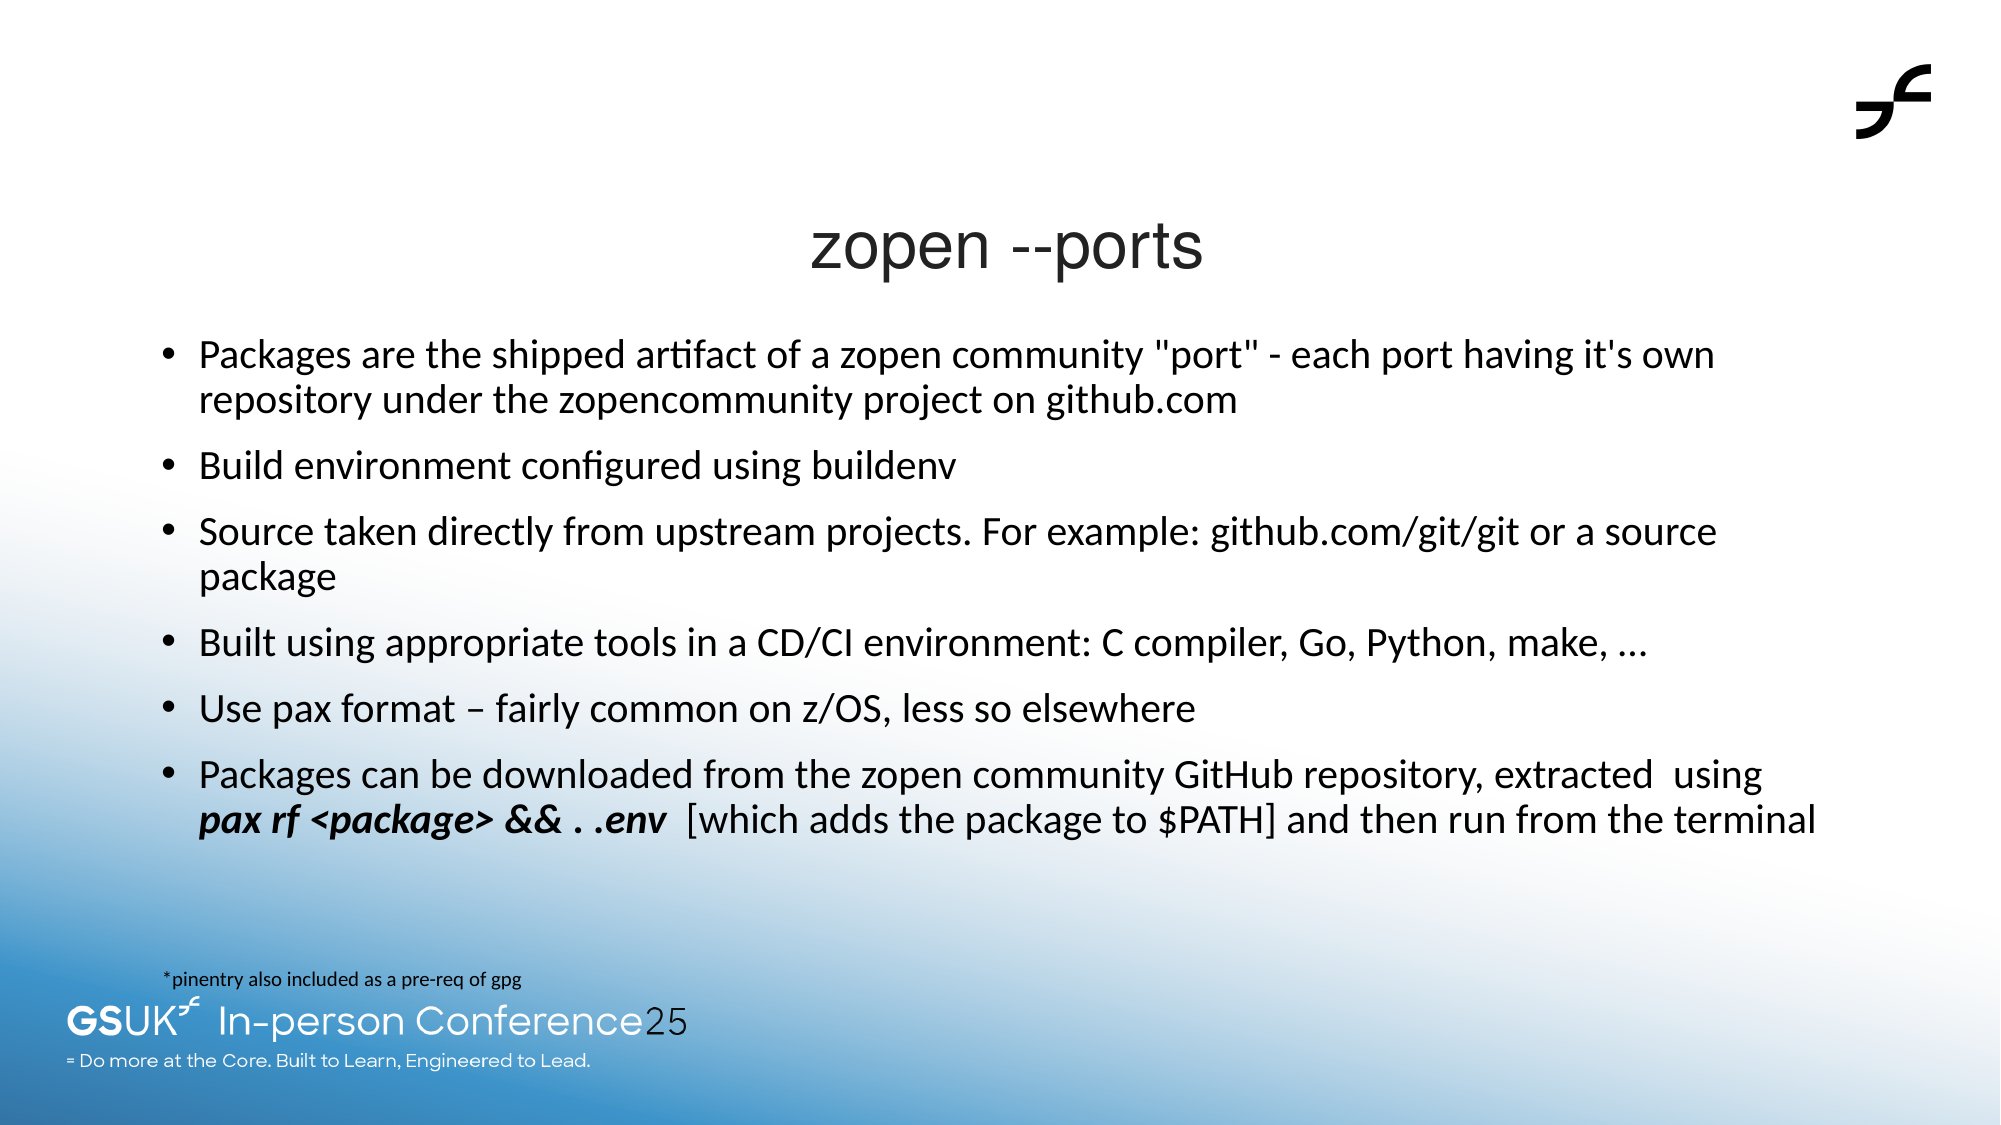

zopen --ports

Packages are the shipped artifact of a zopen community "port" - each port having it's own repository under the zopencommunity project on github.com
Build environment configured using buildenv
Source taken directly from upstream projects. For example: github.com/git/git or a source package
Built using appropriate tools in a CD/CI environment: C compiler, Go, Python, make, …
Use pax format – fairly common on z/OS, less so elsewhere
Packages can be downloaded from the zopen community GitHub repository, extracted  using 
pax rf <package> && . .env  [which adds the package to $PATH] and then run from the terminal

*pinentry also included as a pre-req of gpg